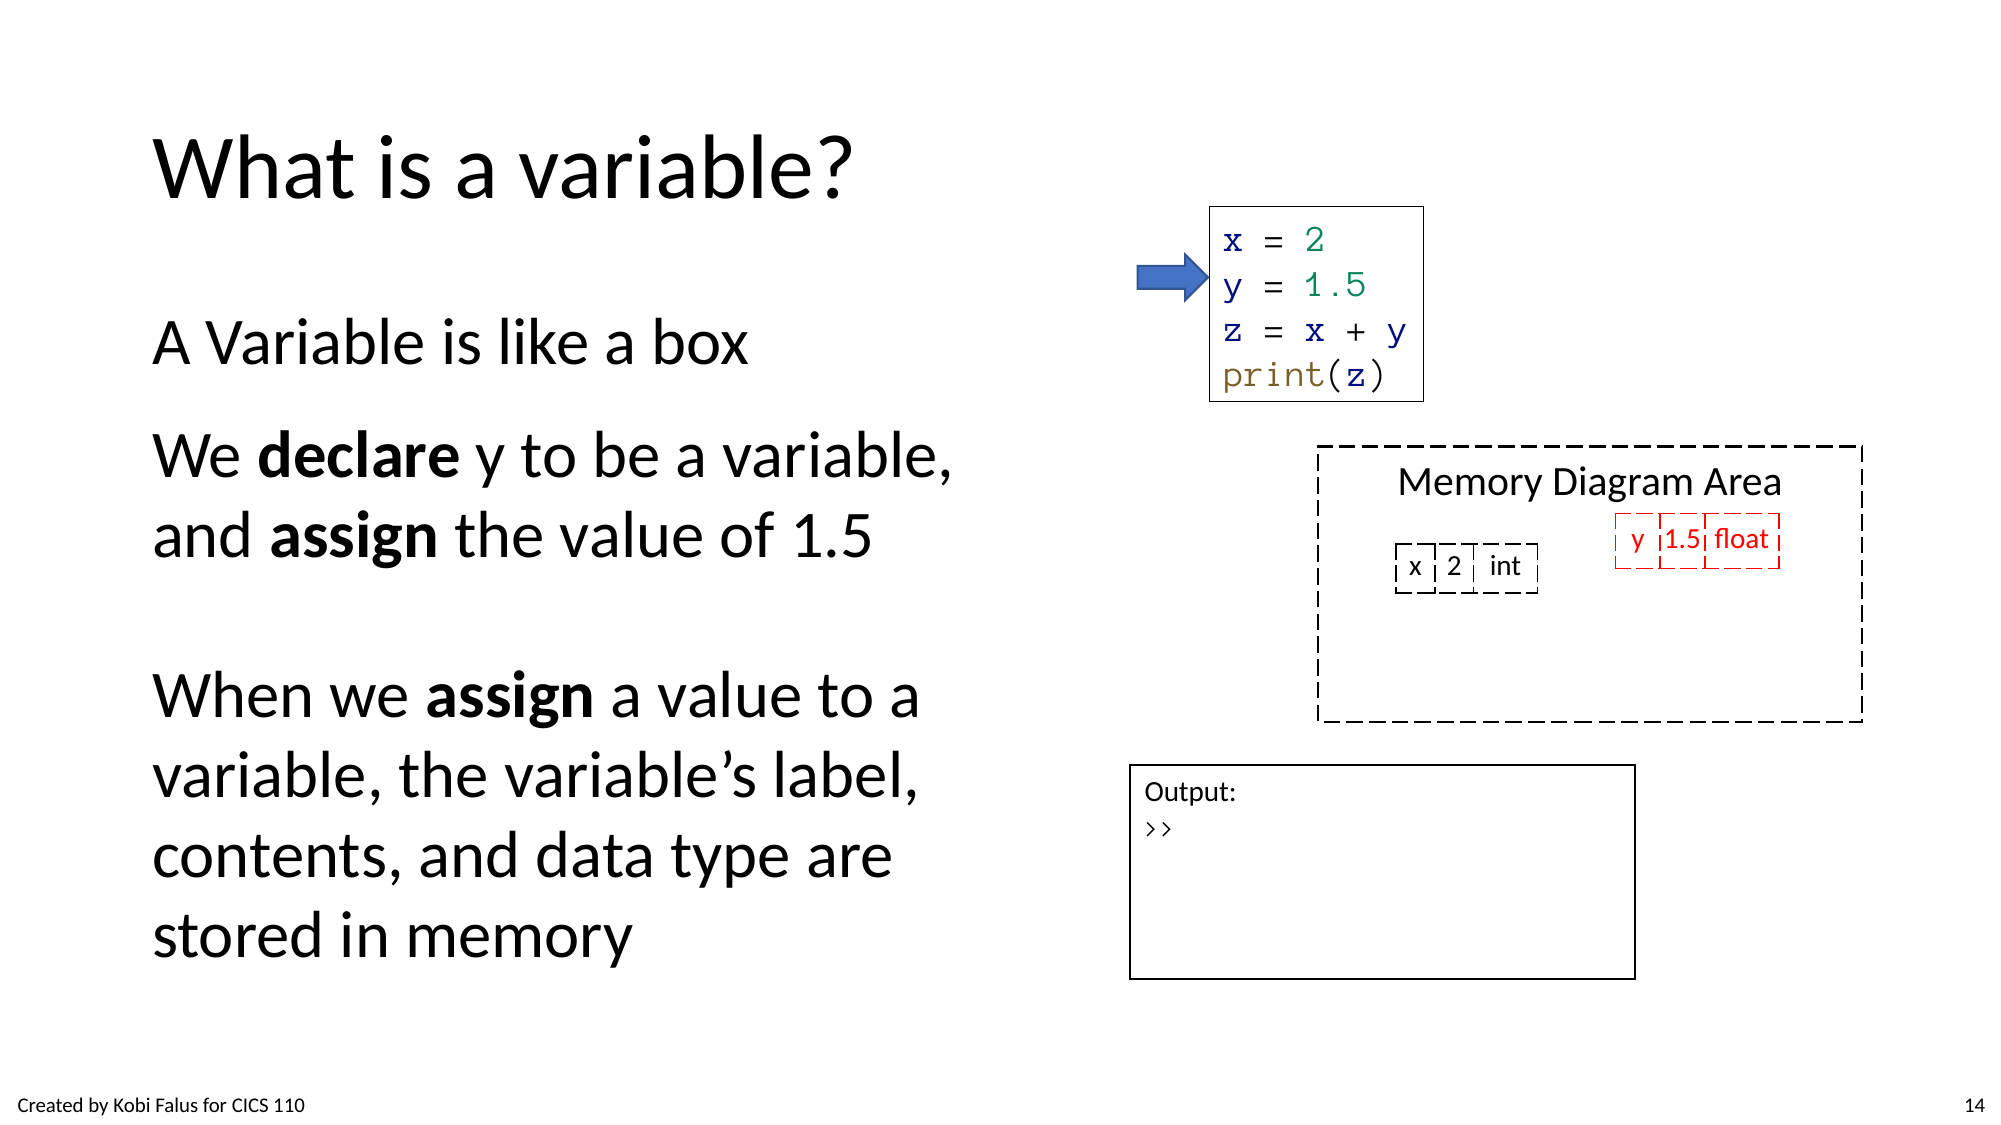

# What is a variable?
x = 2
y = 1.5
z = x + y
print(z)

A Variable is like a box

We declare y to be a variable, and assign the value of 1.5

When we assign a value to a variable, the variable’s label, contents, and data type are stored in memory
Memory Diagram Area
| y | 1.5 | float |
| --- | --- | --- |
| x | 2 | int |
| --- | --- | --- |
Output:
>>